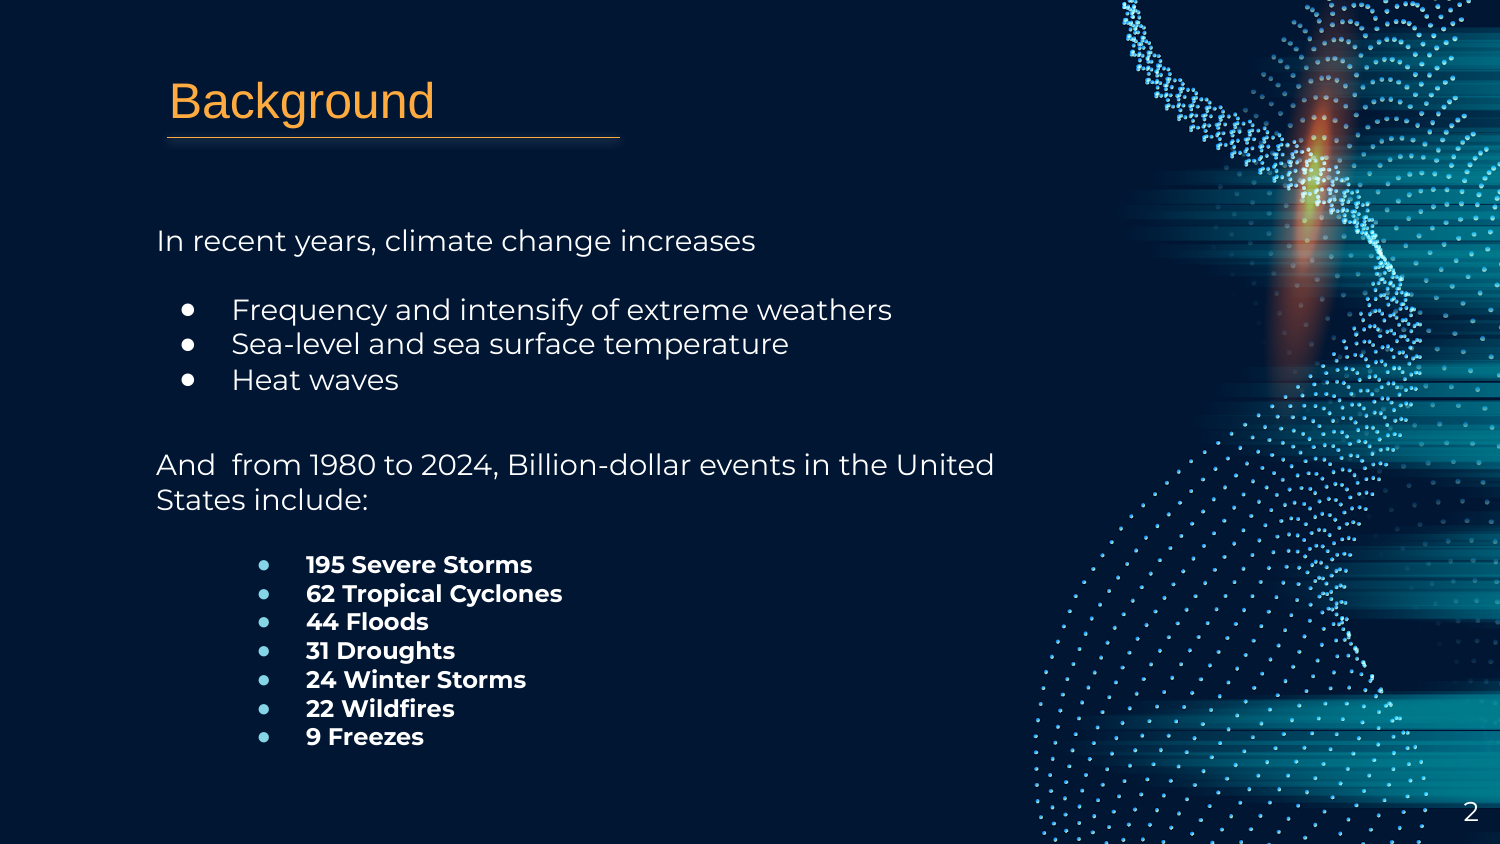

# Background
In recent years, climate change increases
Frequency and intensify of extreme weathers
Sea-level and sea surface temperature
Heat waves

And  from 1980 to 2024, Billion-dollar events in the United States include:
195 Severe Storms
62 Tropical Cyclones
44 Floods
31 Droughts
24 Winter Storms
22 Wildfires
9 Freezes
2